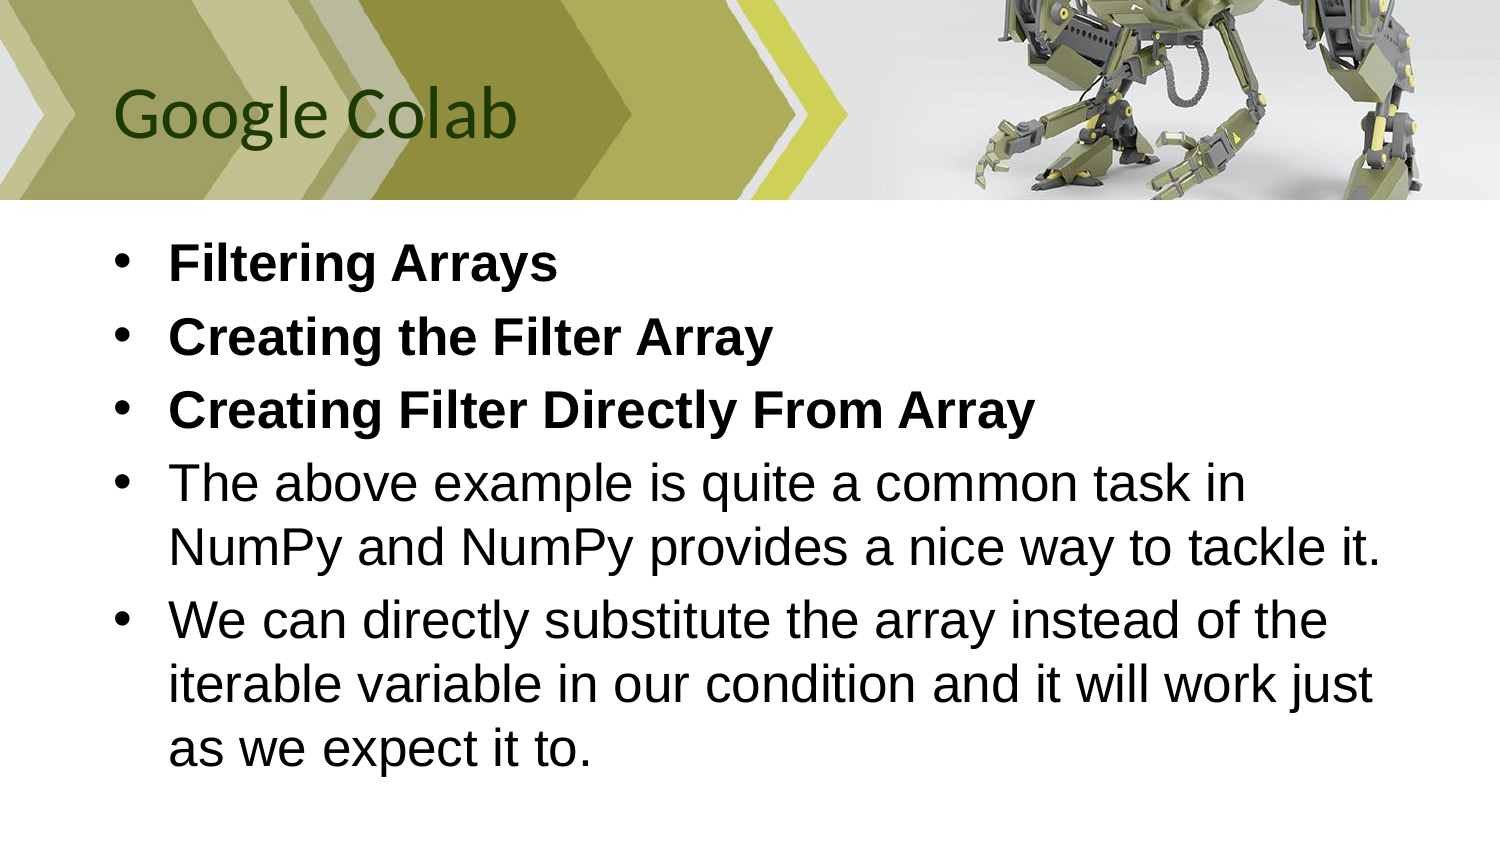

# Google Colab
Filtering Arrays
Creating the Filter Array
Creating Filter Directly From Array
The above example is quite a common task in NumPy and NumPy provides a nice way to tackle it.
We can directly substitute the array instead of the iterable variable in our condition and it will work just as we expect it to.